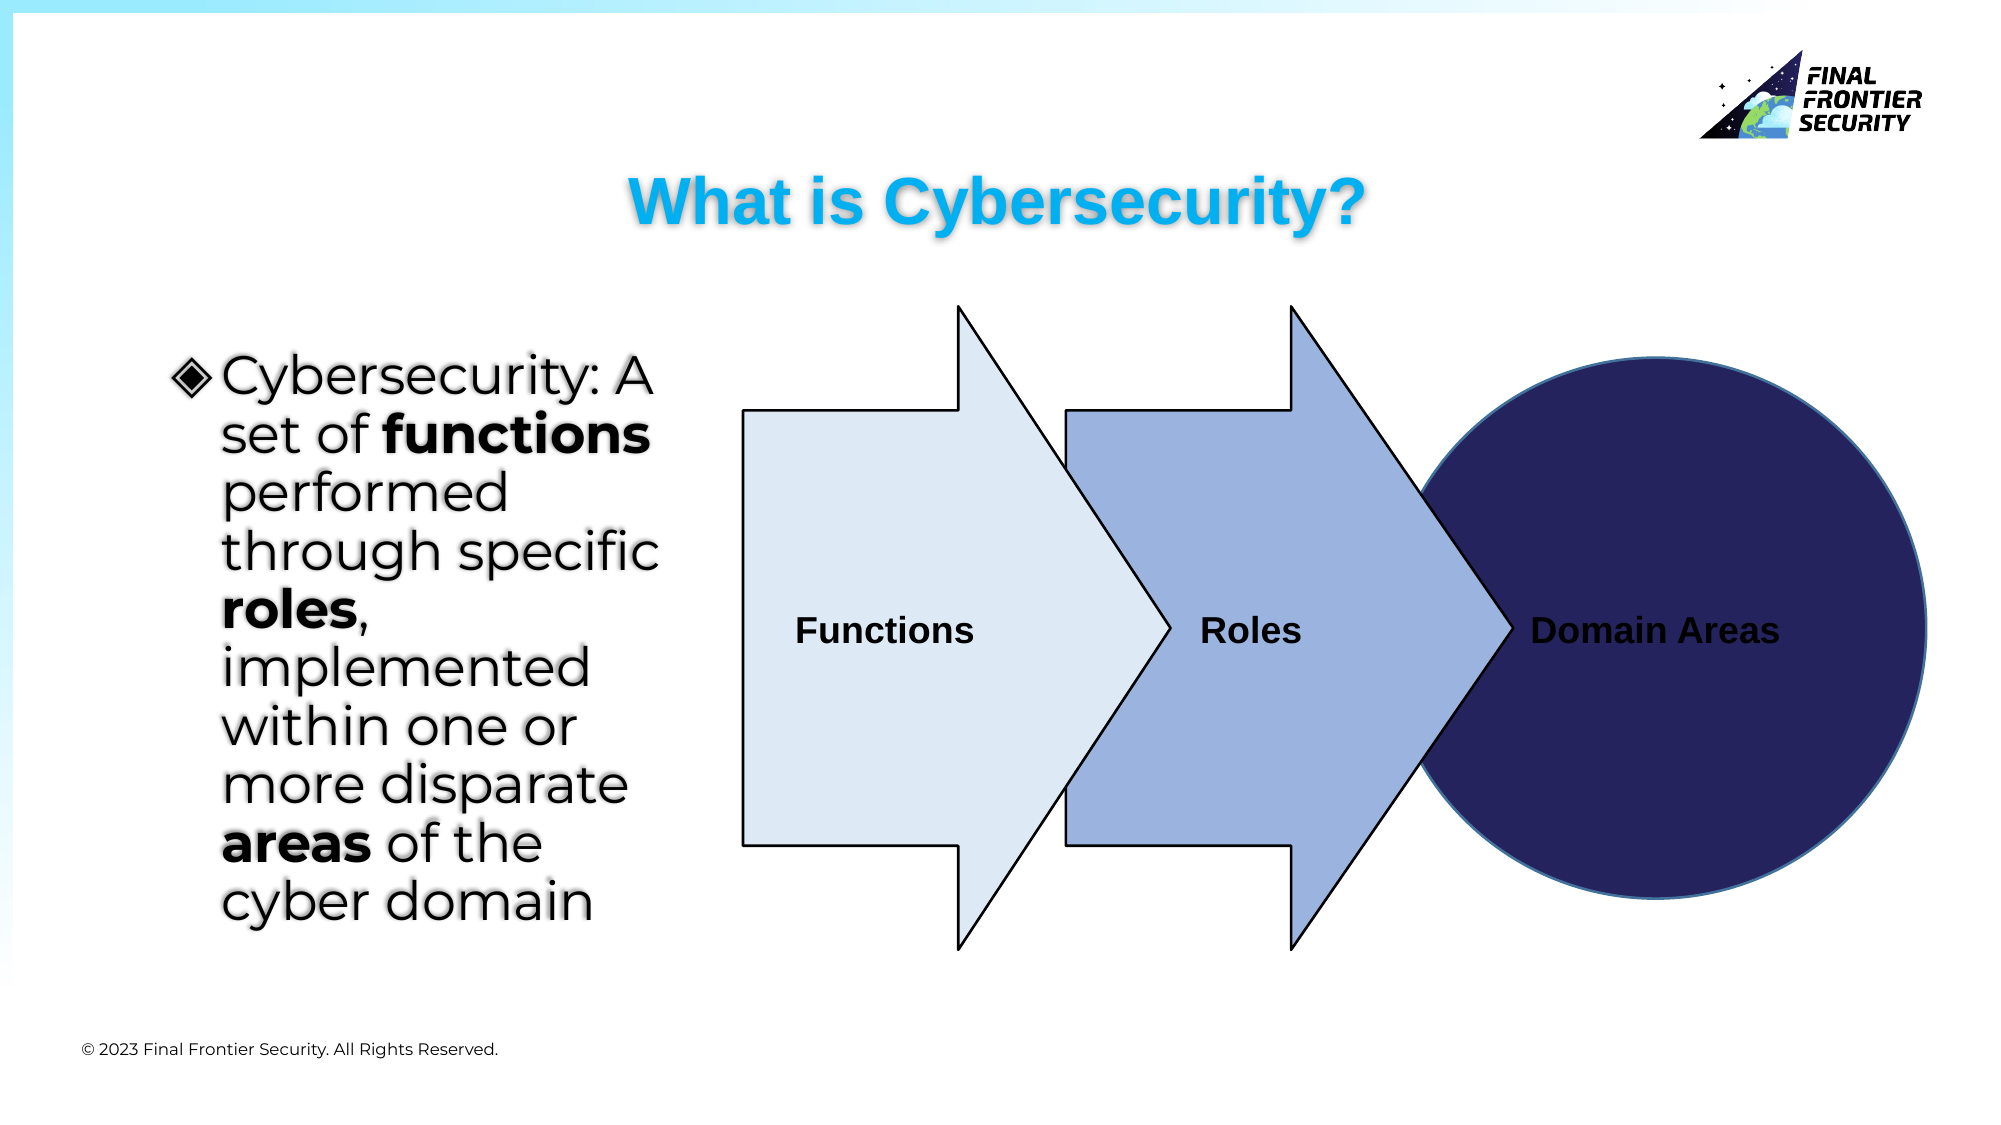

# What is Cybersecurity?
Functions
       Roles
Domain Areas
Cybersecurity: A set of functions performed through specific roles, implemented within one or more disparate areas of the cyber domain